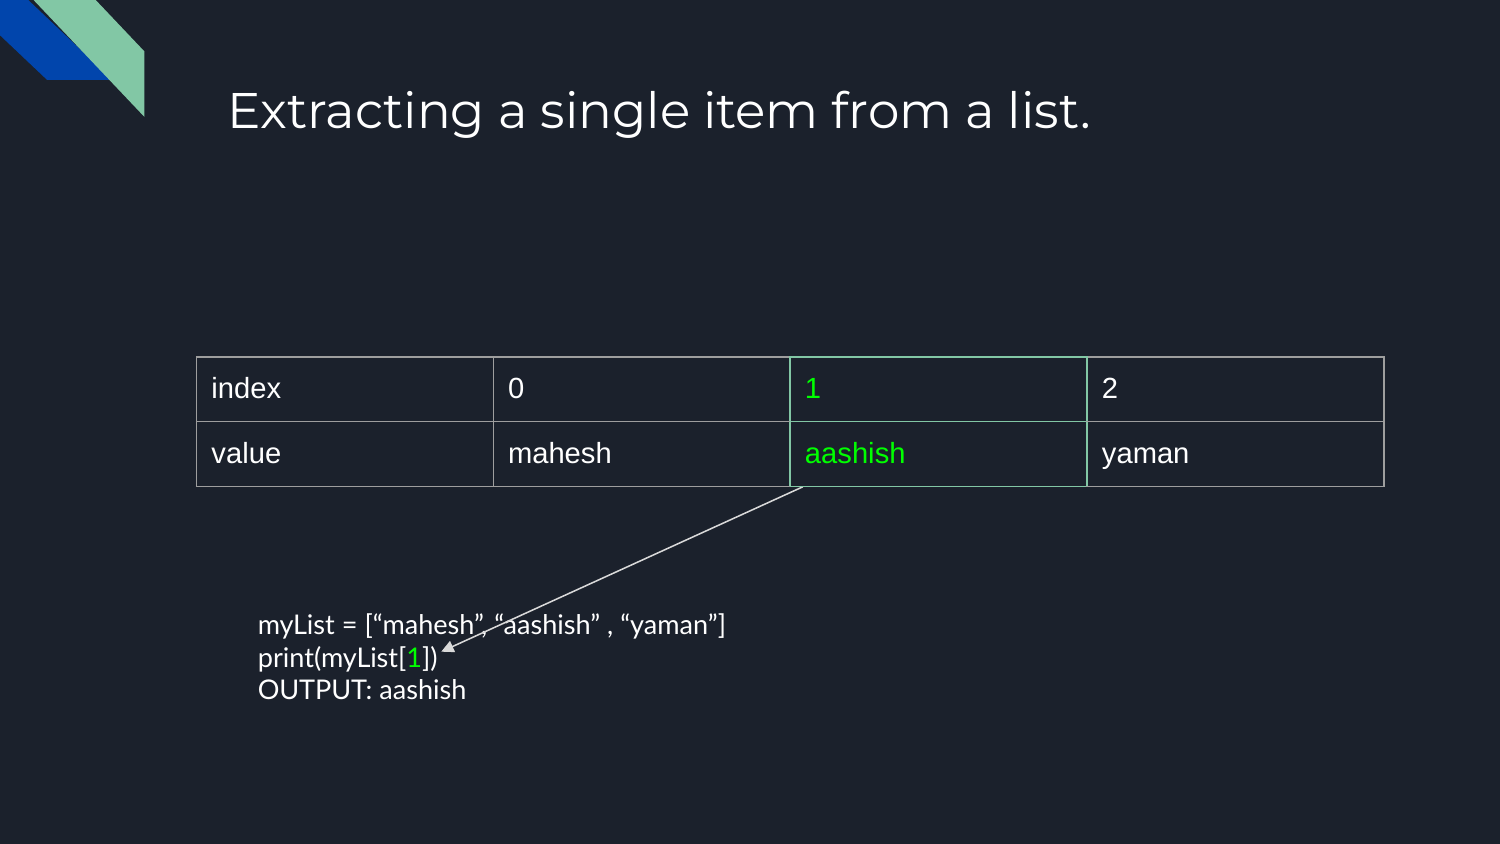

# Extracting a single item from a list.
| index | 0 | 1 | 2 |
| --- | --- | --- | --- |
| value | mahesh | aashish | yaman |
myList = [“mahesh”, “aashish” , “yaman”]
print(myList[1])
OUTPUT: aashish